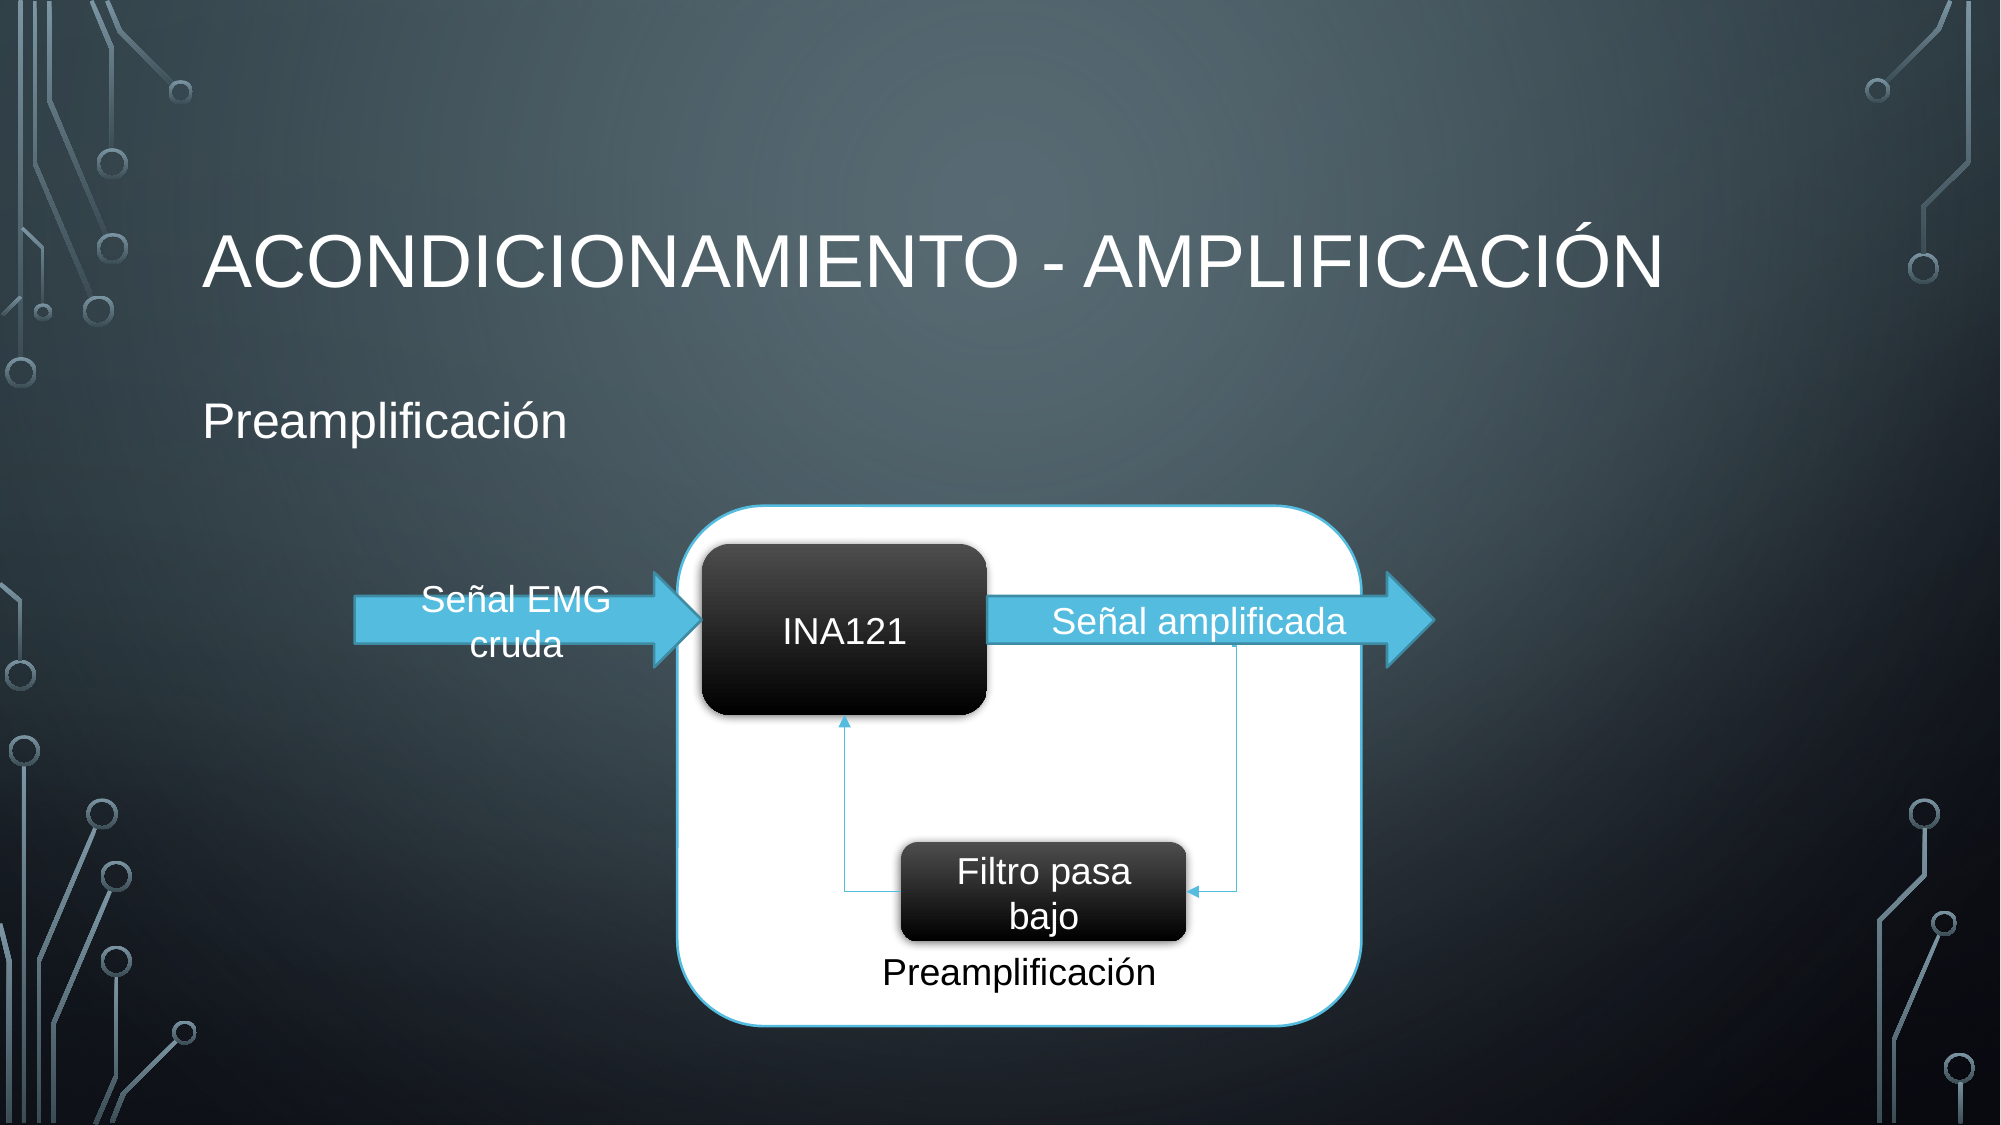

# Acondicionamiento - Amplificación
Preamplificación

Preamplificación
INA121
Señal EMG cruda
Señal amplificada
Filtro pasa bajo